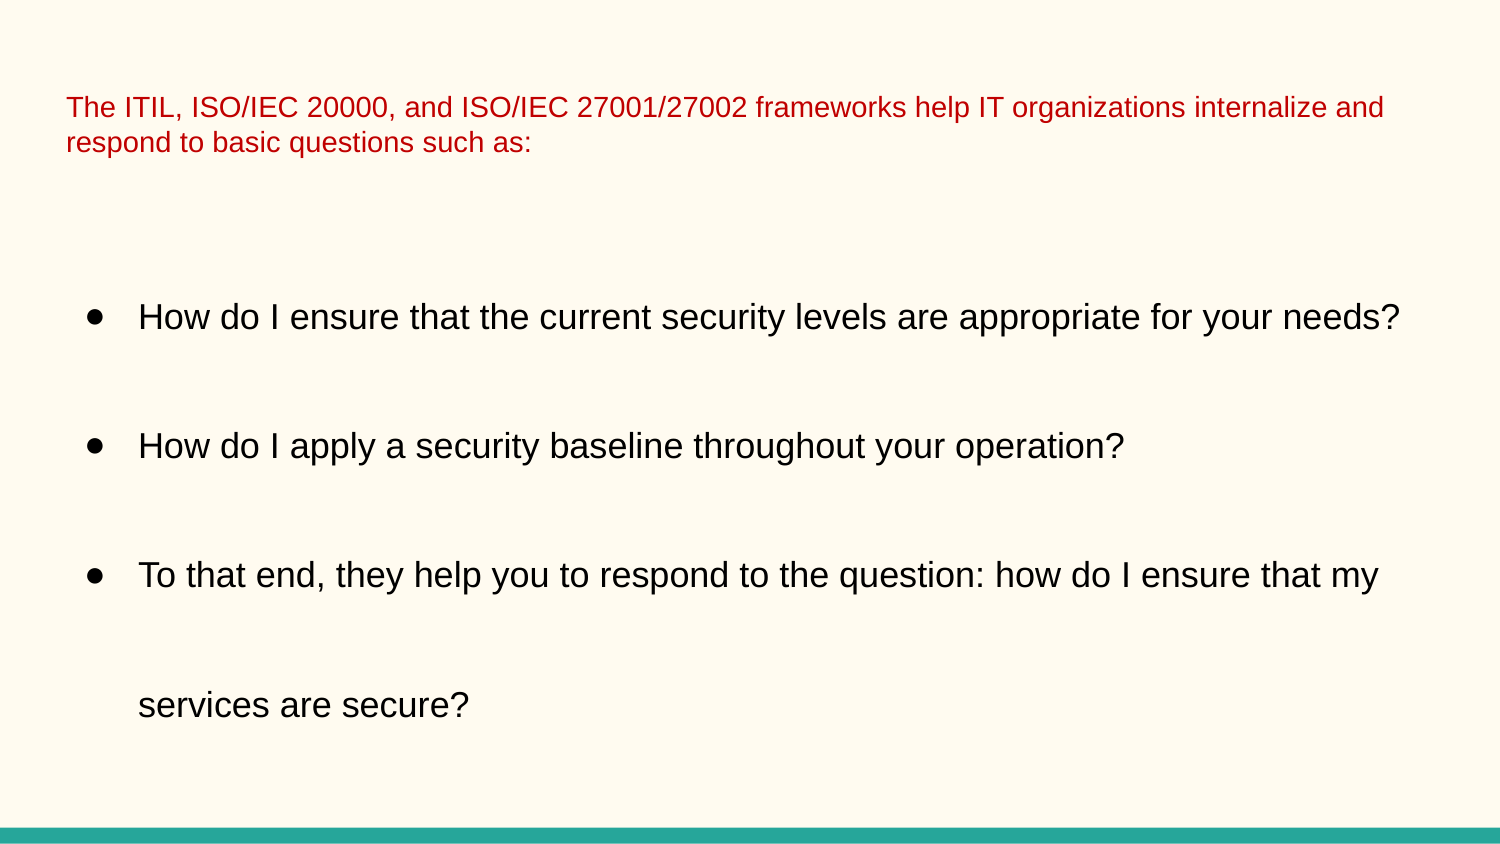

# The ITIL, ISO/IEC 20000, and ISO/IEC 27001/27002 frameworks help IT organizations internalize and respond to basic questions such as:
How do I ensure that the current security levels are appropriate for your needs?
How do I apply a security baseline throughout your operation?
To that end, they help you to respond to the question: how do I ensure that my services are secure?